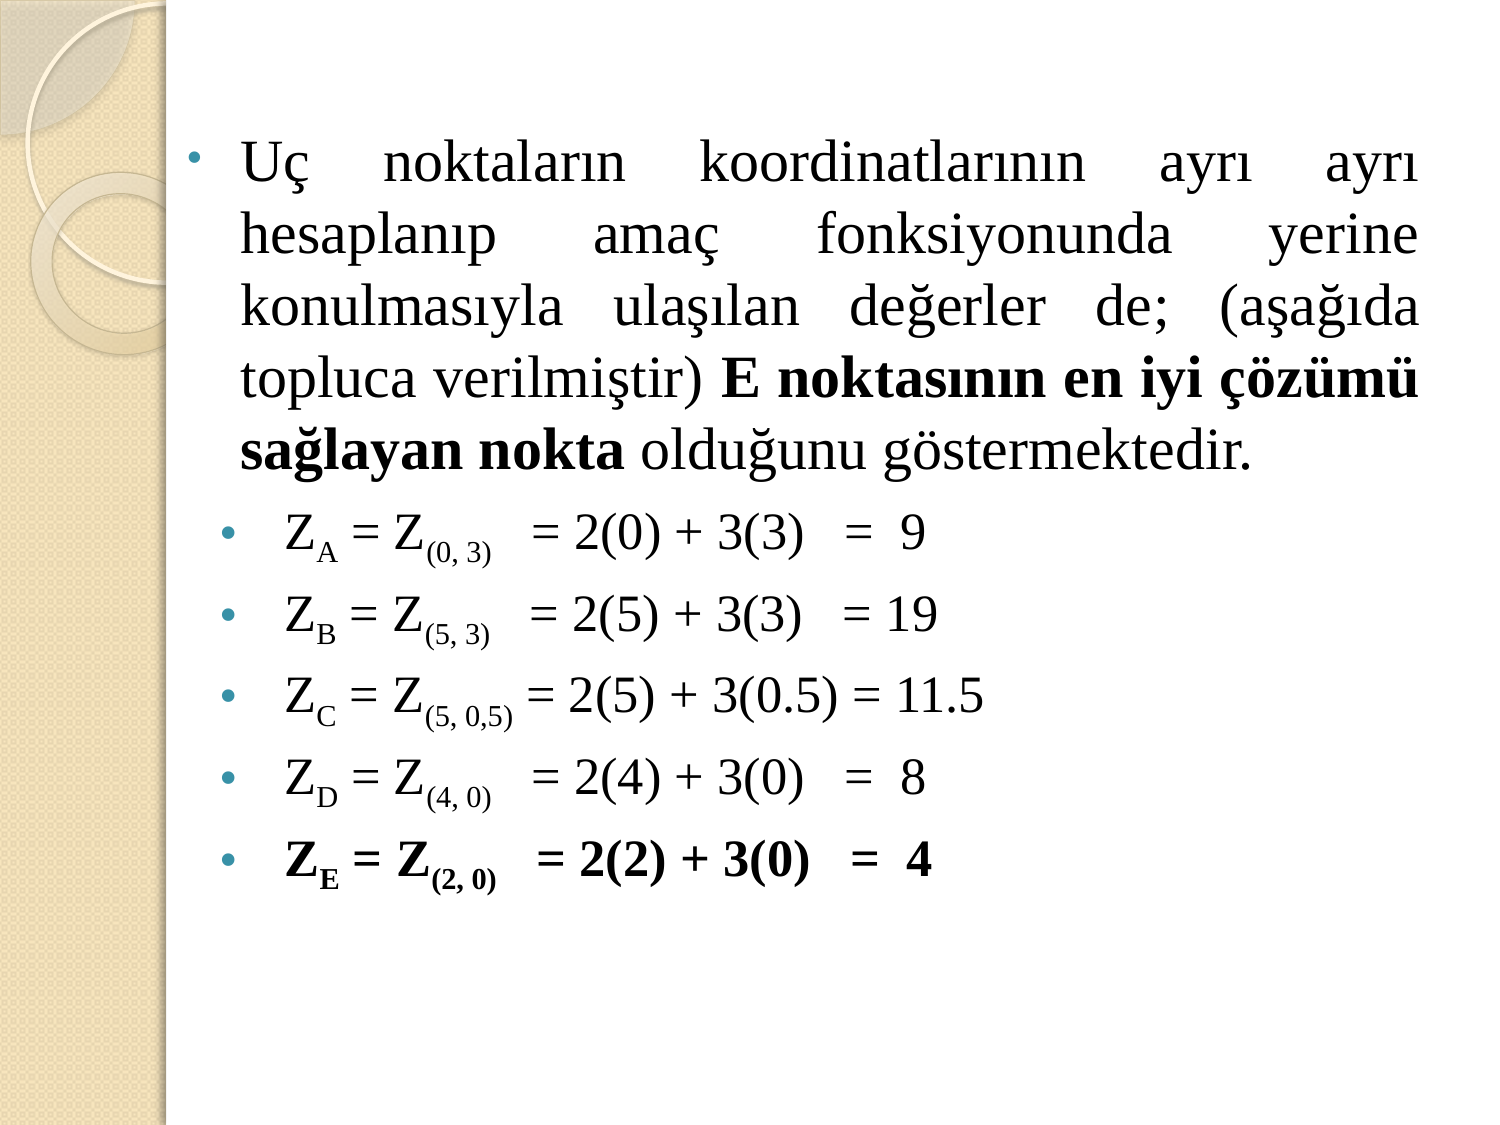

Uç noktaların koordinatlarının ayrı ayrı hesaplanıp amaç fonksiyonunda yerine konulmasıyla ulaşılan değerler de; (aşağıda topluca verilmiştir) E noktasının en iyi çözümü sağlayan nokta olduğunu göstermektedir.
ZA = Z(0, 3)   = 2(0) + 3(3)   =  9
ZB = Z(5, 3)   = 2(5) + 3(3)   = 19
ZC = Z(5, 0,5) = 2(5) + 3(0.5) = 11.5
ZD = Z(4, 0)   = 2(4) + 3(0)   =  8
ZE = Z(2, 0)   = 2(2) + 3(0)   =  4